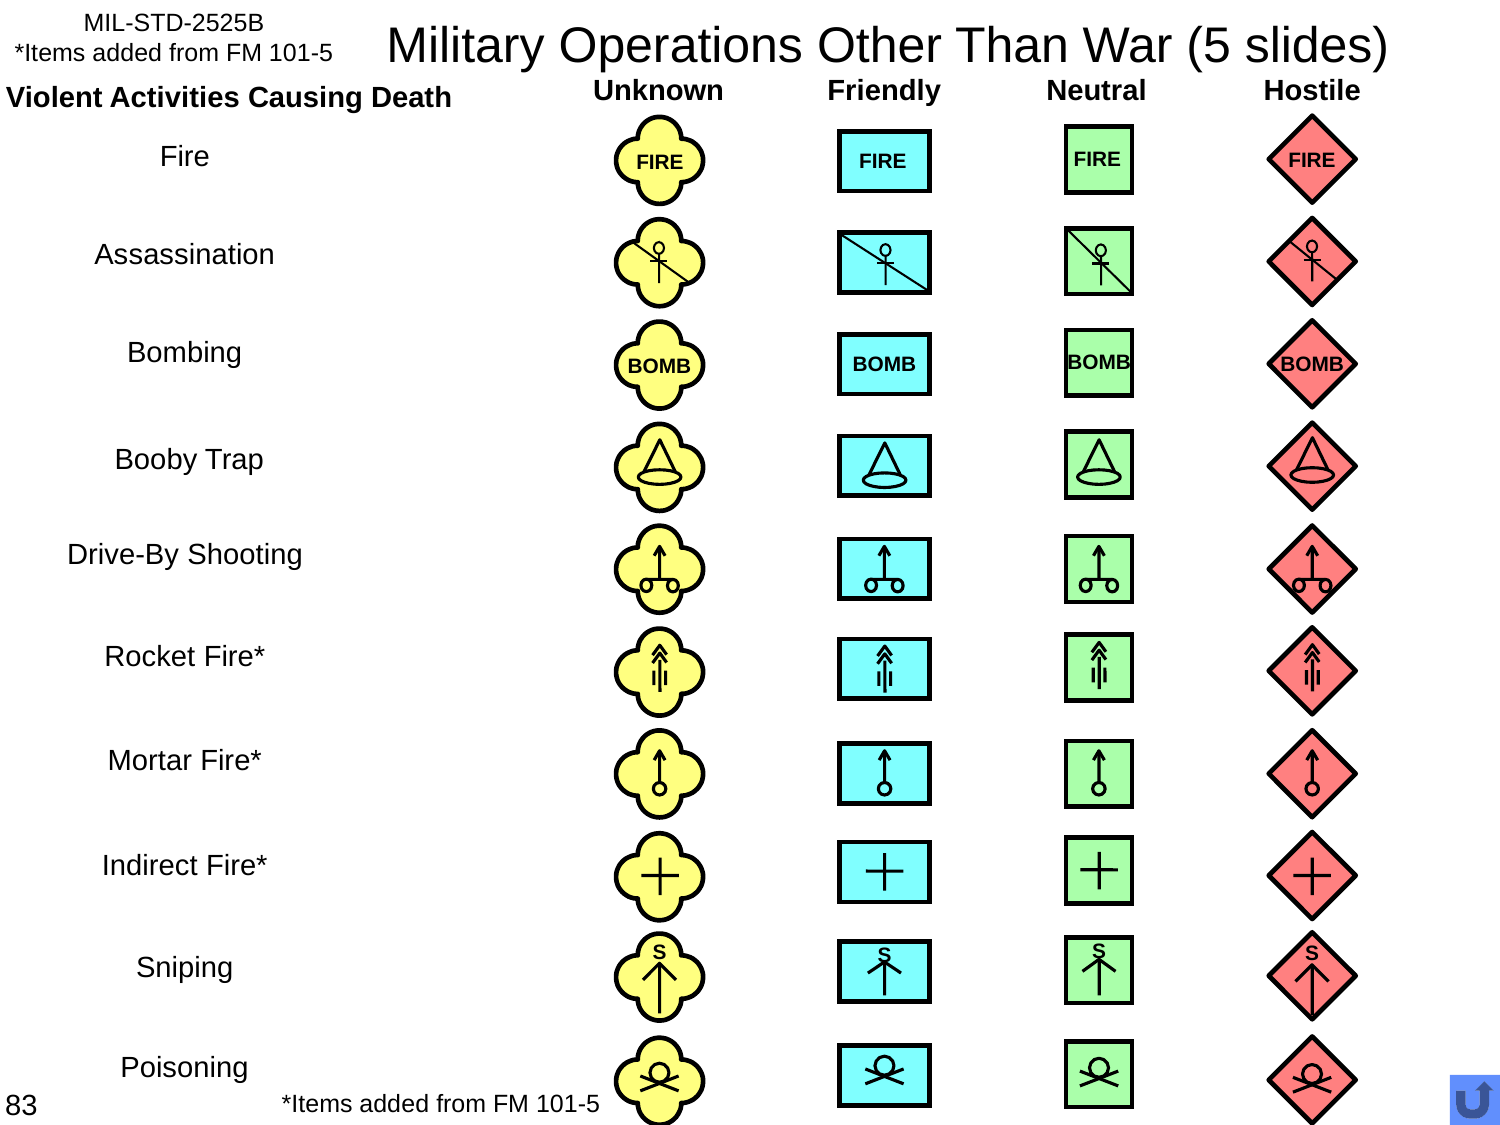

MIL-STD-2525B
*Items added from FM 101-5
# Military Operations Other Than War (5 slides)
Unknown
Friendly
Neutral
Hostile
Violent Activities Causing Death

FIRE

FIRE

FIRE

FIRE
Fire

Assassination

BOMB

BOMB

BOMB
Bombing

BOMB

Booby Trap

Drive-By Shooting

Rocket Fire*

Mortar Fire*

Indirect Fire*

S

S

S

S

Sniping

Poisoning
83

*Items added from FM 101-5